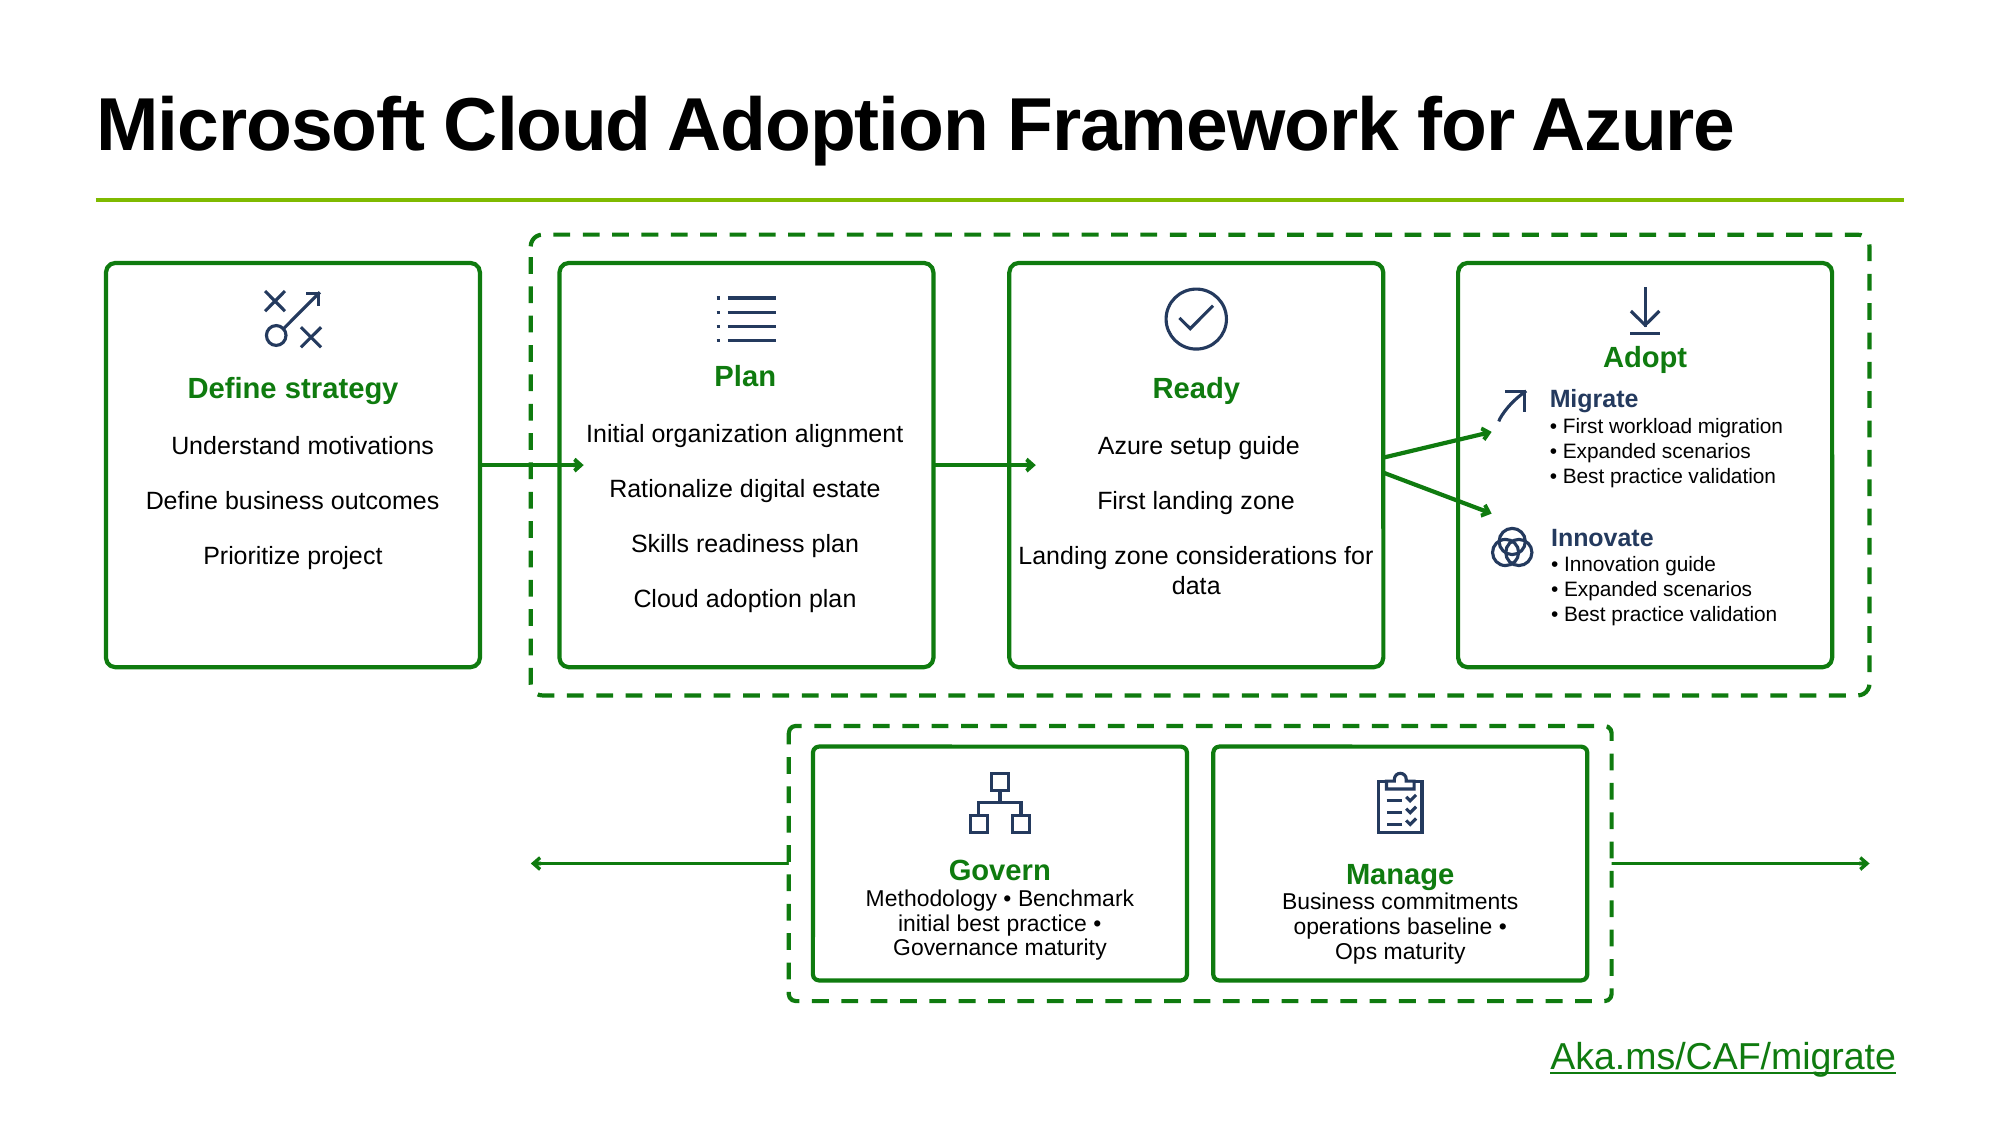

# Microsoft Cloud Adoption Framework for Azure

Adopt
Plan
Initial organization alignment
Rationalize digital estate
Skills readiness plan
Cloud adoption plan
Define strategy
   Understand motivations
Define business outcomes
Prioritize project
Ready
 Azure setup guide
First landing zone
Landing zone considerations for data
Migrate
• First workload migration
• Expanded scenarios
• Best practice validation

Innovate
• Innovation guide
• Expanded scenarios
• Best practice validation

Manage
Business commitments
operations baseline •
Ops maturity
Govern
Methodology • Benchmark
initial best practice • Governance maturity
Aka.ms/CAF/migrate